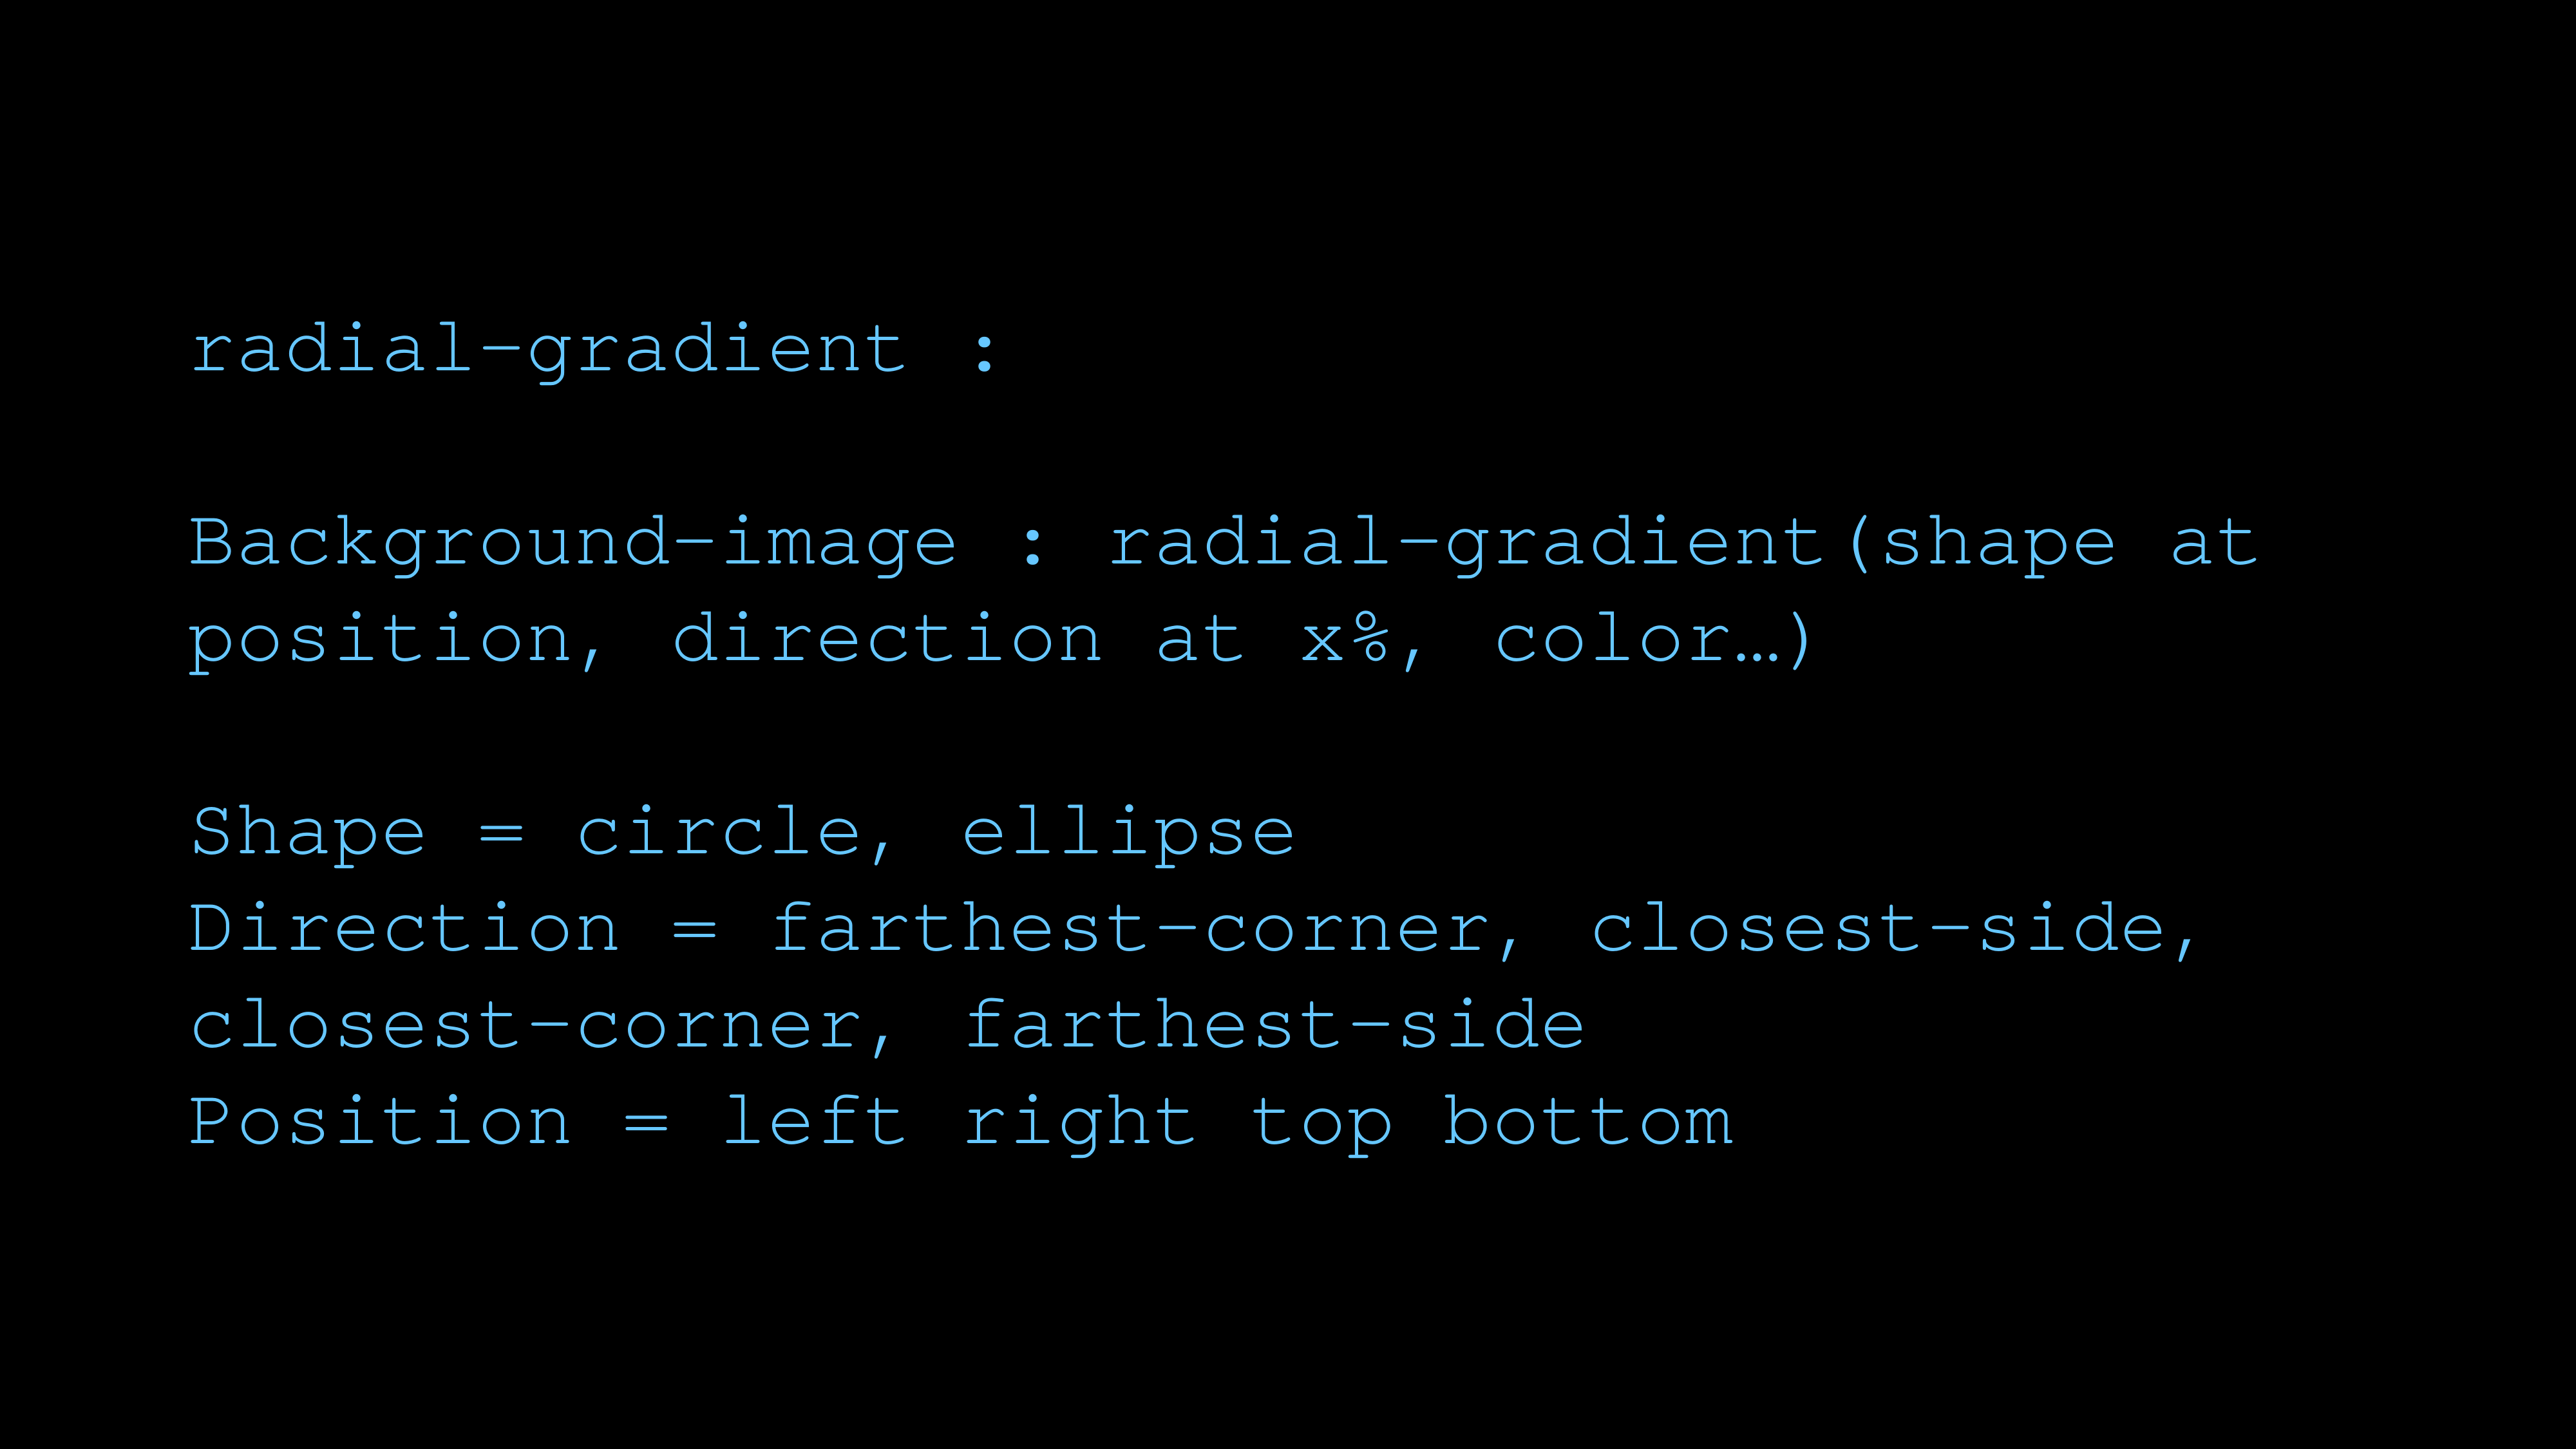

radial-gradient :

Background-image : radial-gradient(shape at position, direction at x%, color…)

Shape = circle, ellipse
Direction = farthest-corner, closest-side, closest-corner, farthest-side
Position = left right top bottom